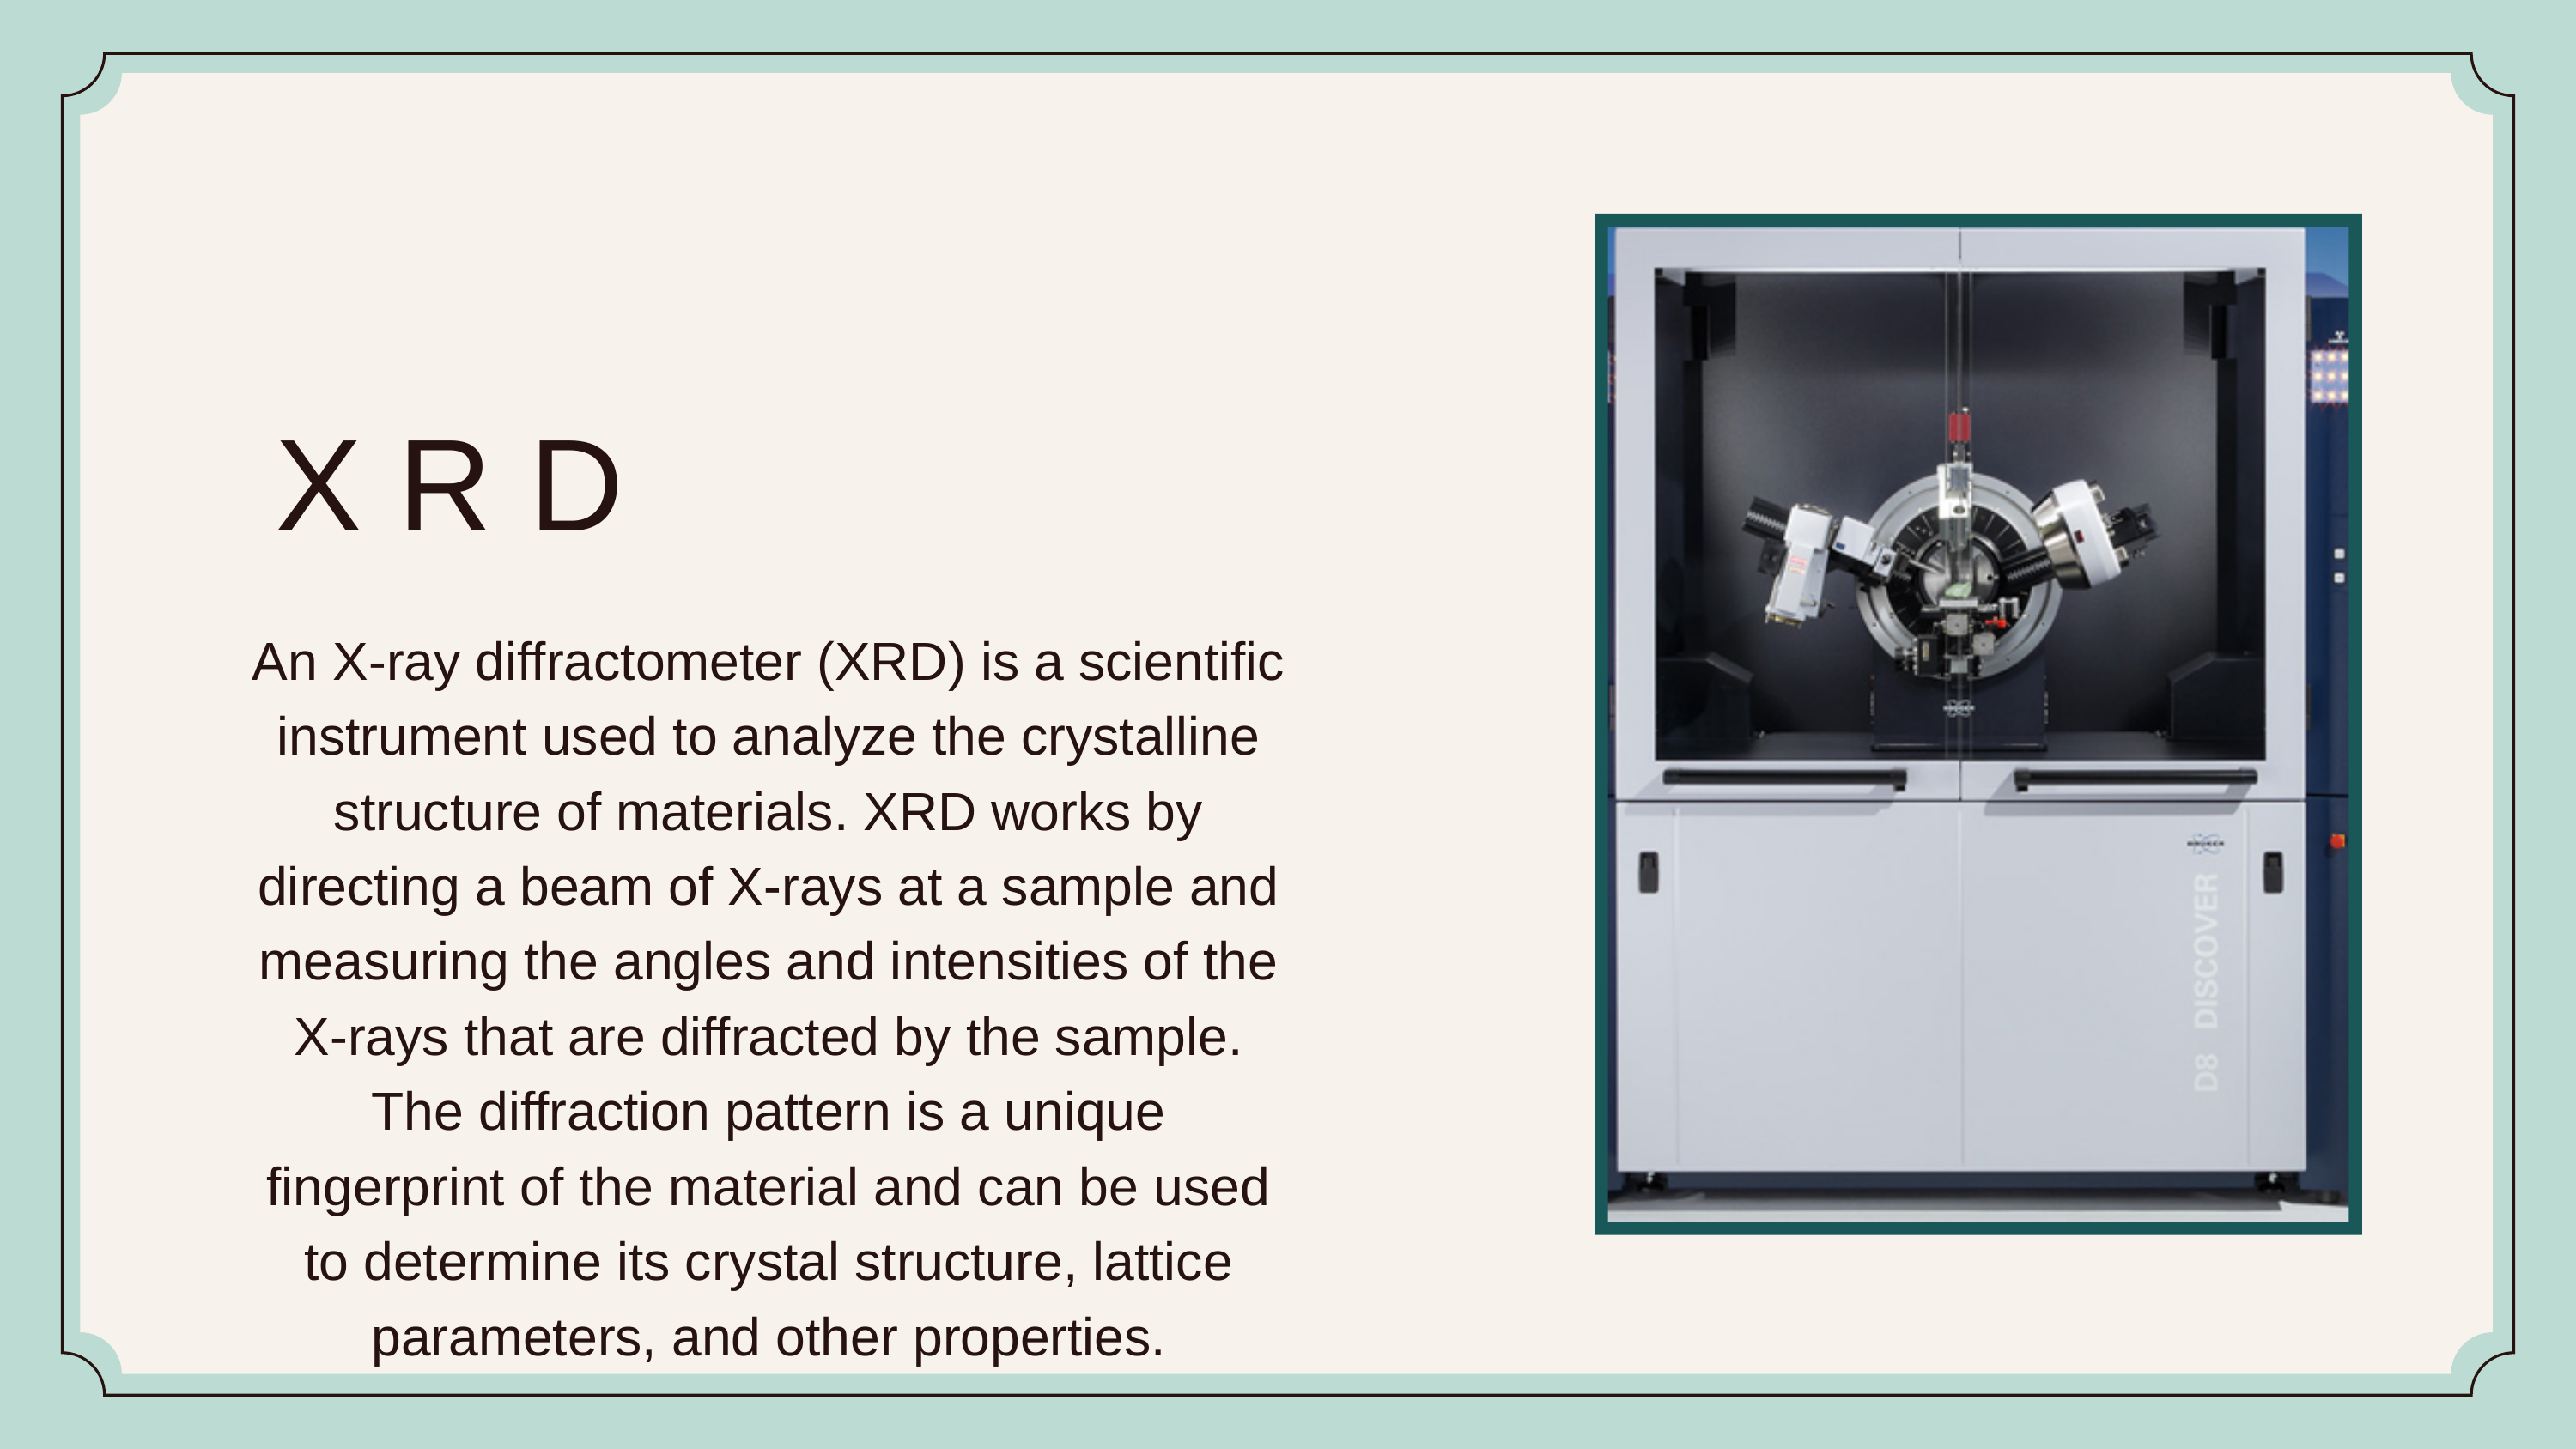

X R D
An X-ray diffractometer (XRD) is a scientific instrument used to analyze the crystalline structure of materials. XRD works by directing a beam of X-rays at a sample and measuring the angles and intensities of the X-rays that are diffracted by the sample. The diffraction pattern is a unique fingerprint of the material and can be used to determine its crystal structure, lattice parameters, and other properties.